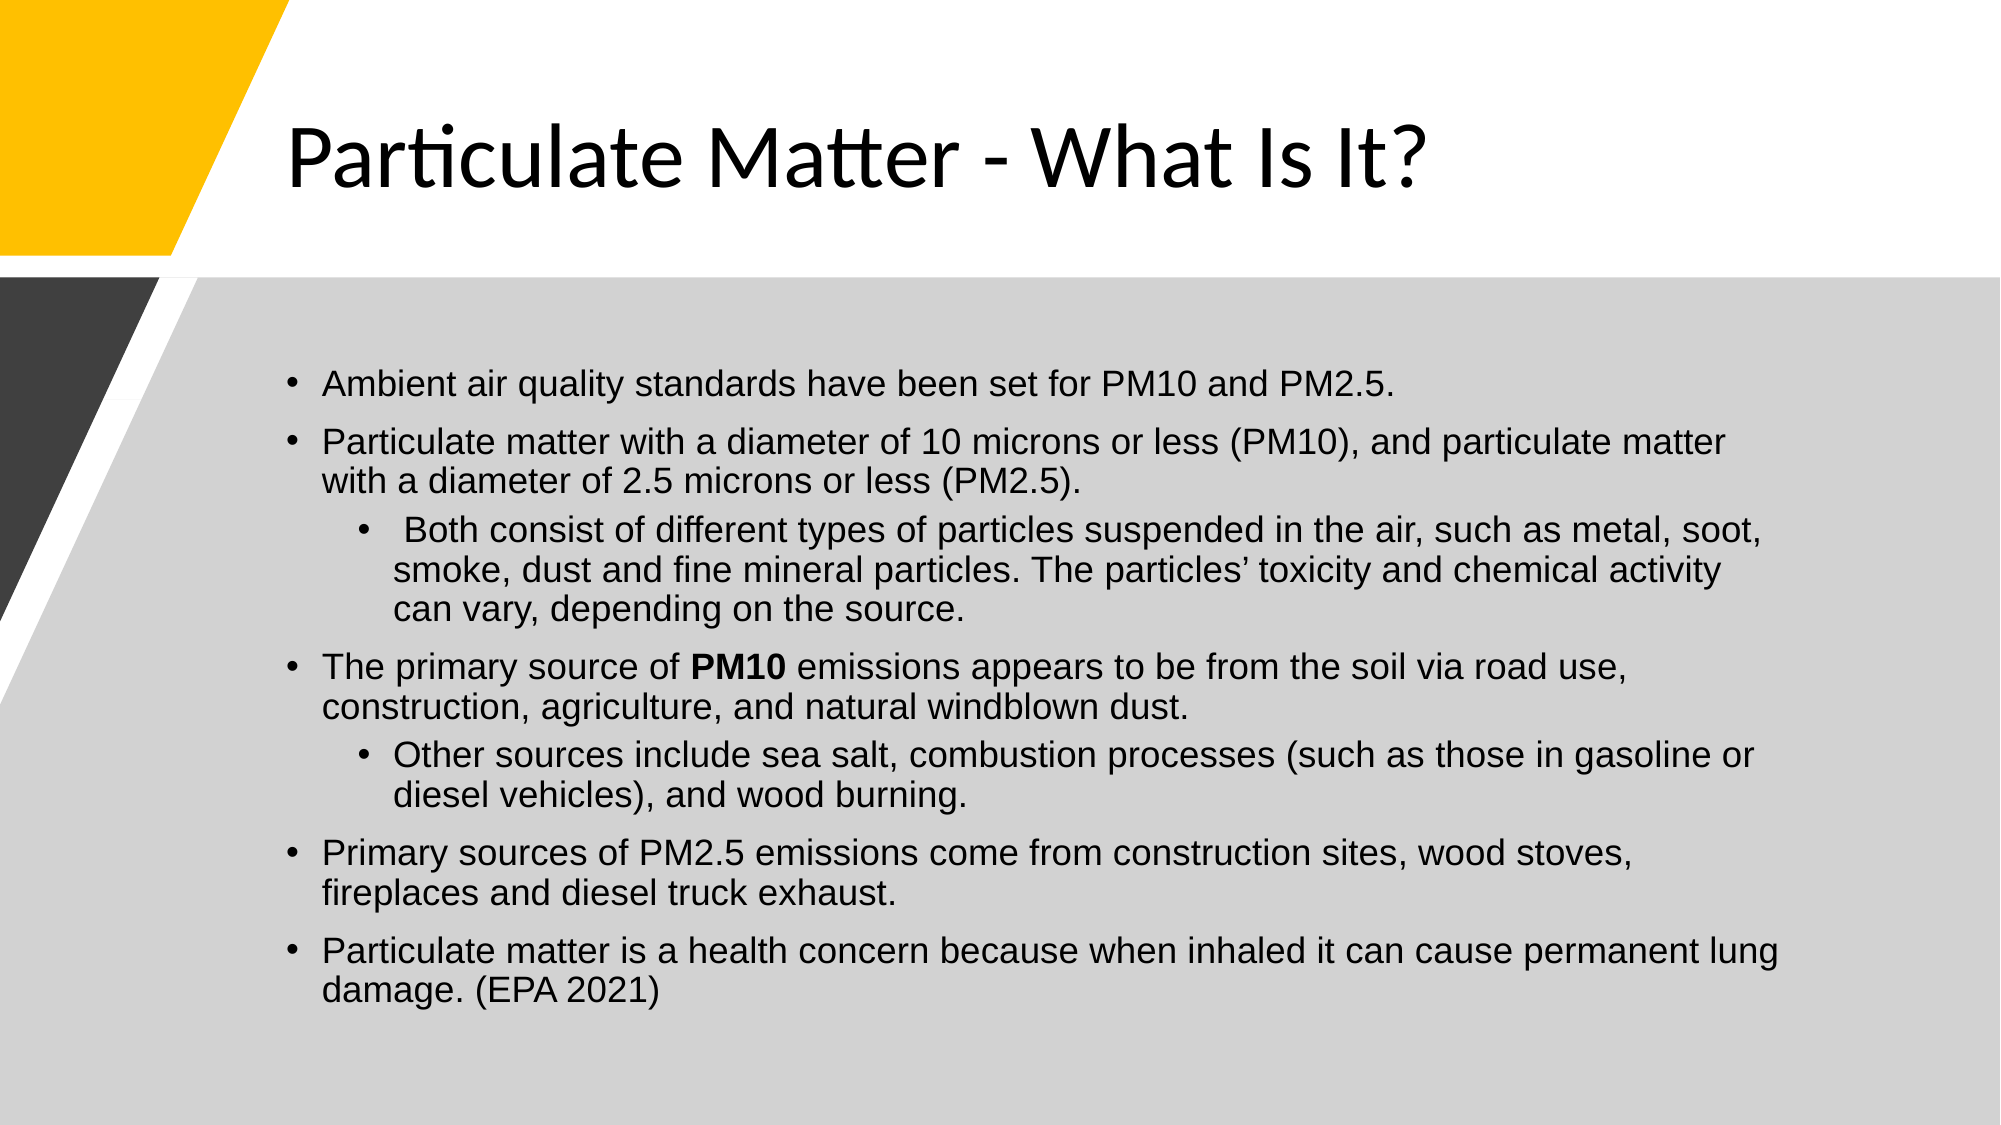

# Particulate Matter - What Is It?

Ambient air quality standards have been set for PM10 and PM2.5.
Particulate matter with a diameter of 10 microns or less (PM10), and particulate matter with a diameter of 2.5 microns or less (PM2.5).
 Both consist of different types of particles suspended in the air, such as metal, soot, smoke, dust and fine mineral particles. The particles’ toxicity and chemical activity can vary, depending on the source.
The primary source of PM10 emissions appears to be from the soil via road use, construction, agriculture, and natural windblown dust.
Other sources include sea salt, combustion processes (such as those in gasoline or diesel vehicles), and wood burning.
Primary sources of PM2.5 emissions come from construction sites, wood stoves, fireplaces and diesel truck exhaust.
Particulate matter is a health concern because when inhaled it can cause permanent lung damage. (EPA 2021)